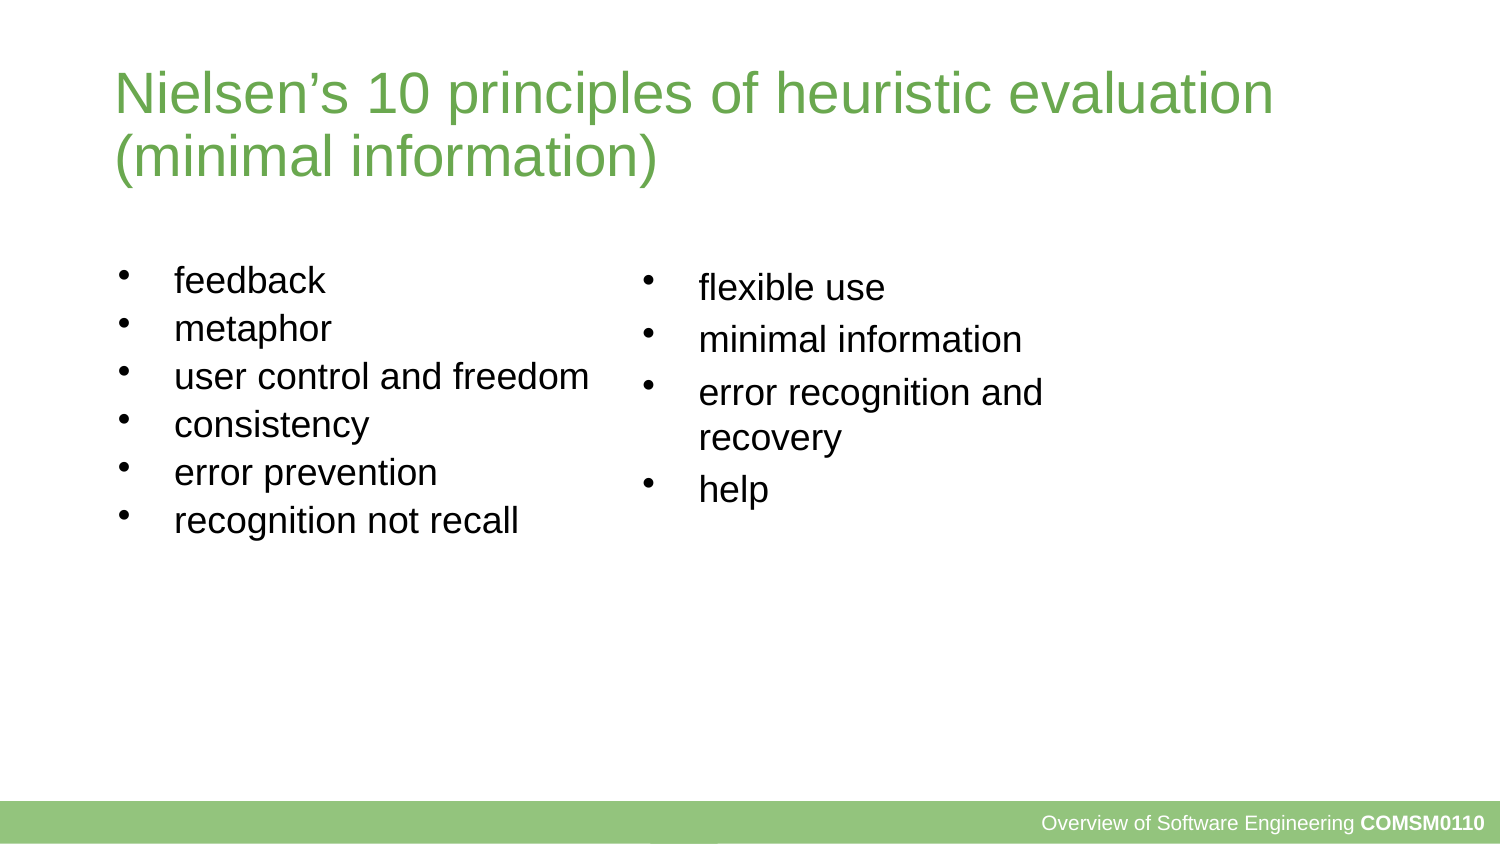

# Nielsen’s 10 principles of heuristic evaluation (minimal information)
feedback
metaphor
user control and freedom
consistency
error prevention
recognition not recall

flexible use
minimal information
error recognition and recovery
help